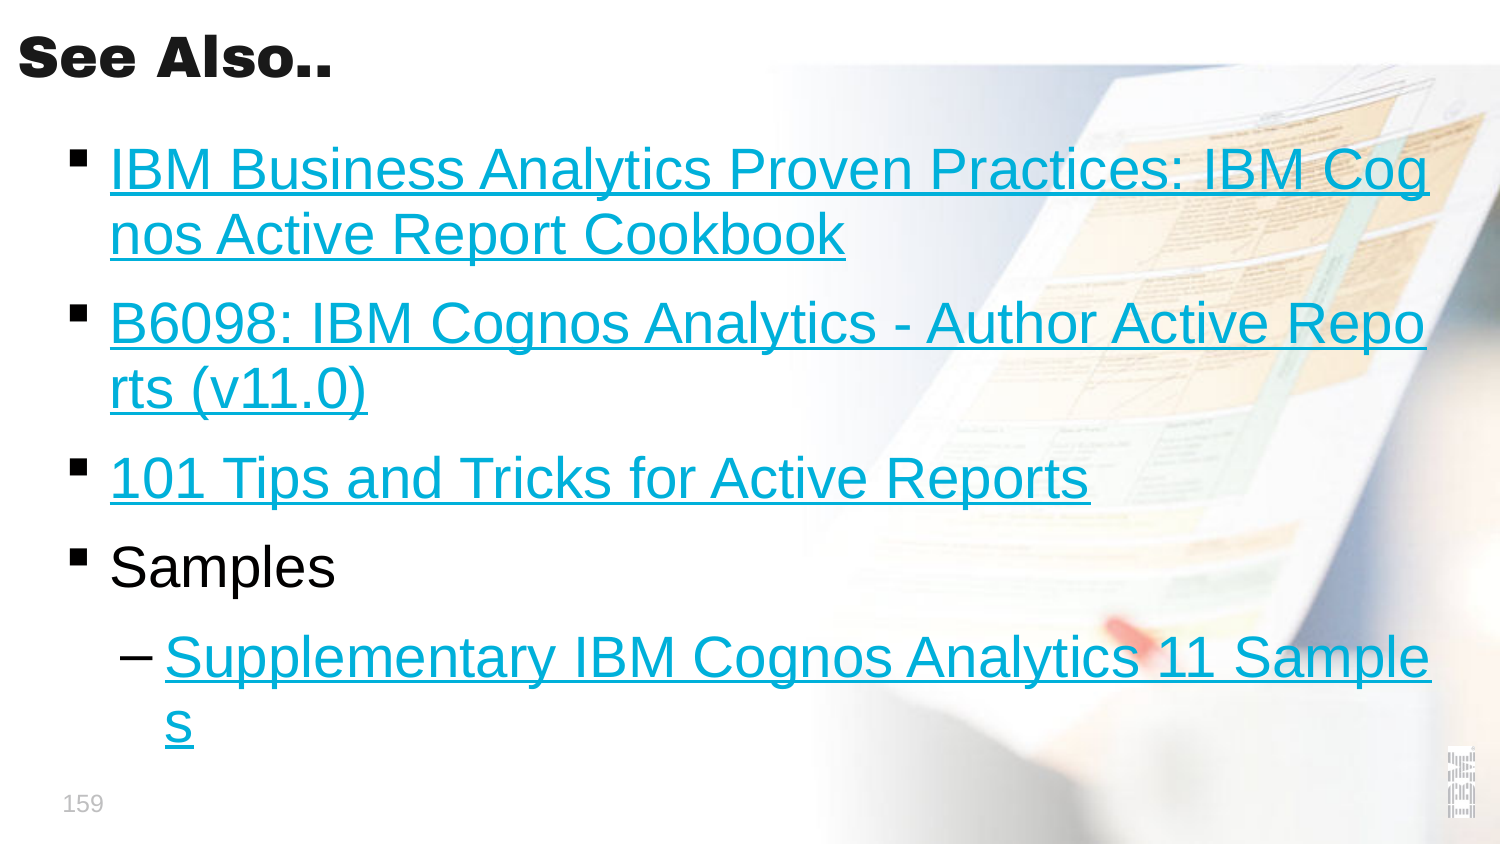

# See Also..
IBM Business Analytics Proven Practices: IBM Cognos Active Report Cookbook
B6098: IBM Cognos Analytics - Author Active Reports (v11.0)
101 Tips and Tricks for Active Reports
Samples
Supplementary IBM Cognos Analytics 11 Samples
159